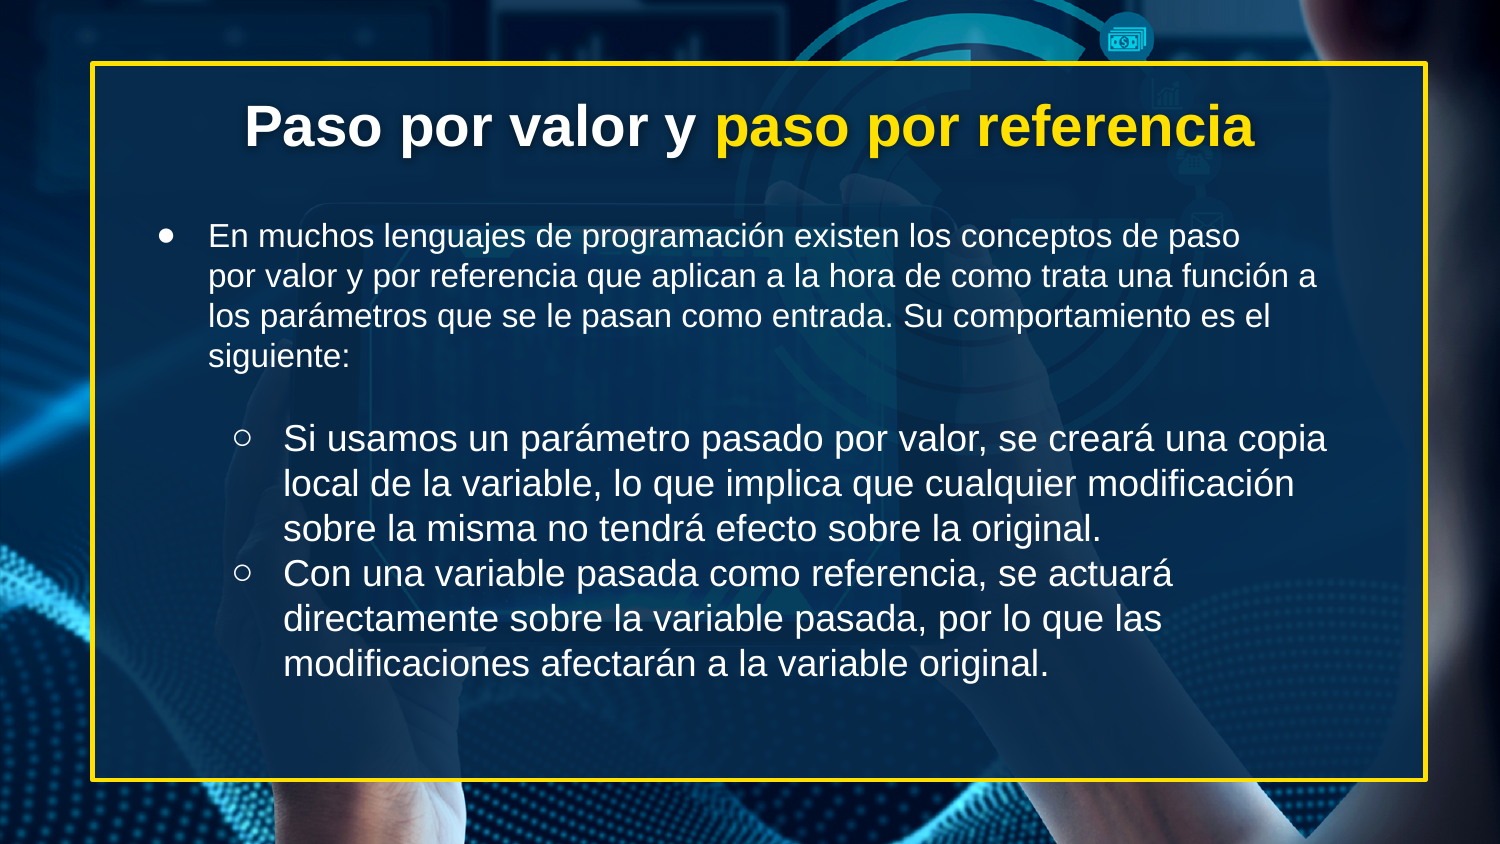

# Paso por valor y paso por referencia
En muchos lenguajes de programación existen los conceptos de paso por valor y por referencia que aplican a la hora de como trata una función a los parámetros que se le pasan como entrada. Su comportamiento es el siguiente:

Si usamos un parámetro pasado por valor, se creará una copia local de la variable, lo que implica que cualquier modificación sobre la misma no tendrá efecto sobre la original.
Con una variable pasada como referencia, se actuará directamente sobre la variable pasada, por lo que las modificaciones afectarán a la variable original.